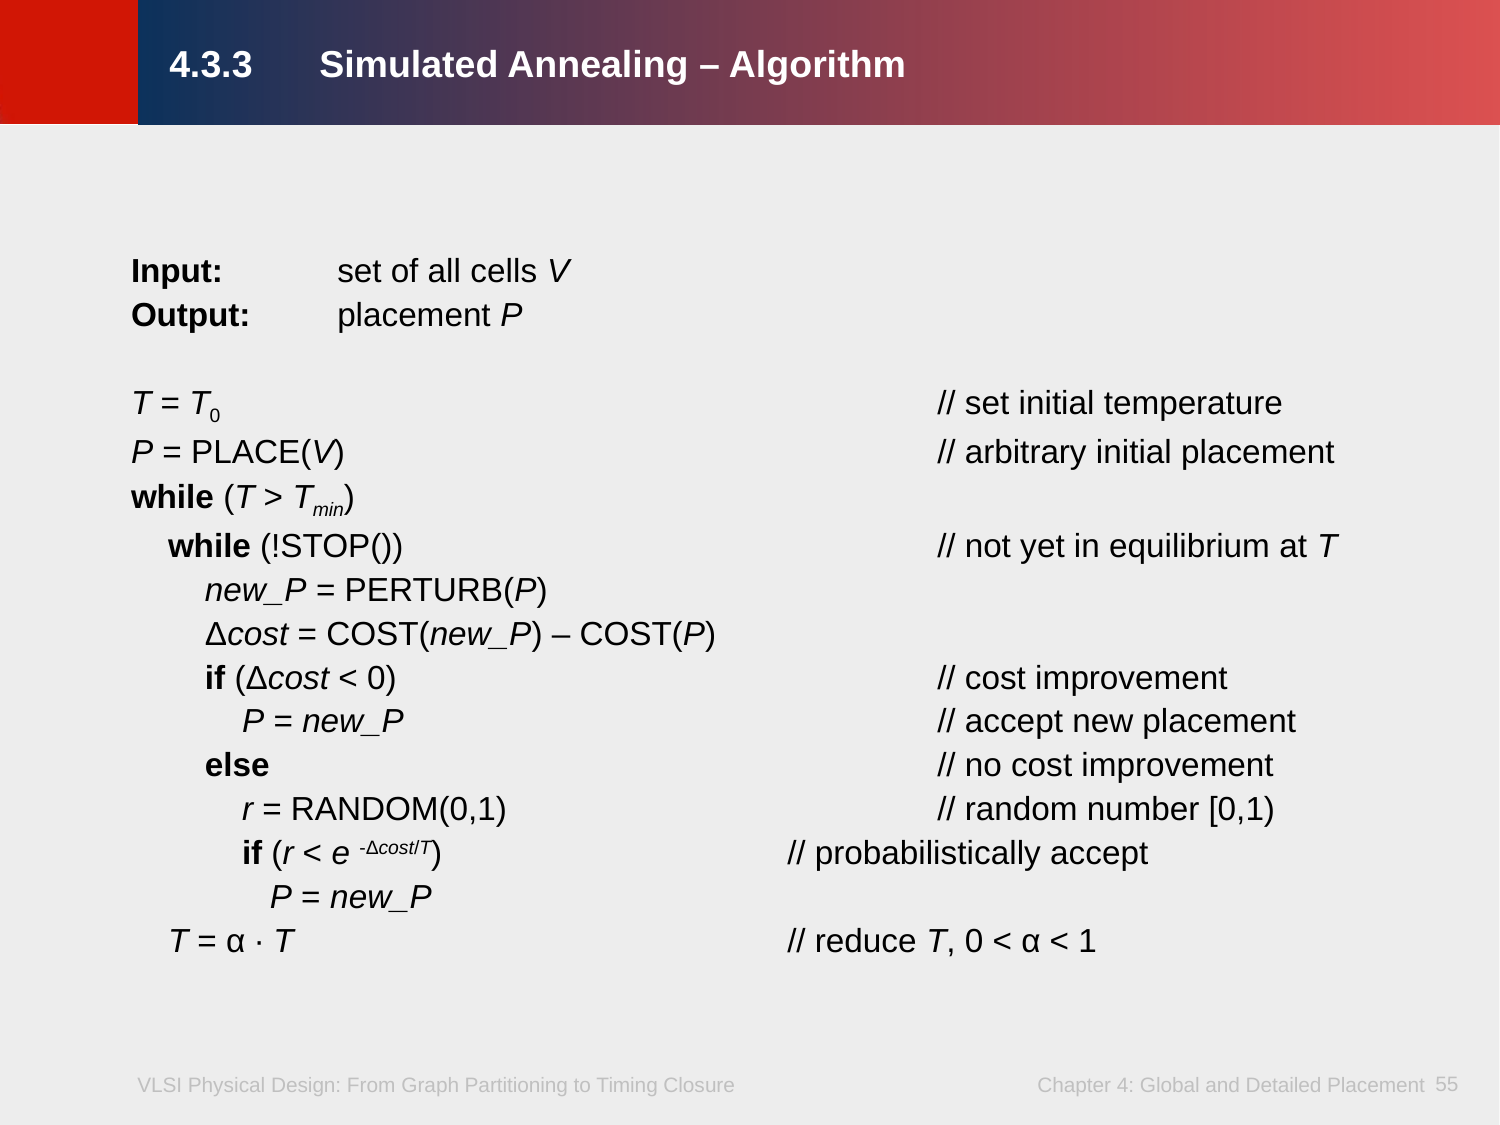

# 4.3.3	Simulated Annealing – Algorithm
Input: 	set of all cells V
Output: 	placement P
T = T0					// set initial temperature
P = PLACE(V)				// arbitrary initial placement
while (T > Tmin)
    while (!STOP())				// not yet in equilibrium at T
        new_P = PERTURB(P)
        Δcost = COST(new_P) – COST(P)
        if (Δcost < 0)				// cost improvement
            P = new_P				// accept new placement
        else					// no cost improvement
            r = RANDOM(0,1)			// random number [0,1)
            if (r < e -Δcost/T)			// probabilistically accept
               P = new_P
    T = α ∙ T				// reduce T, 0 < α < 1
55